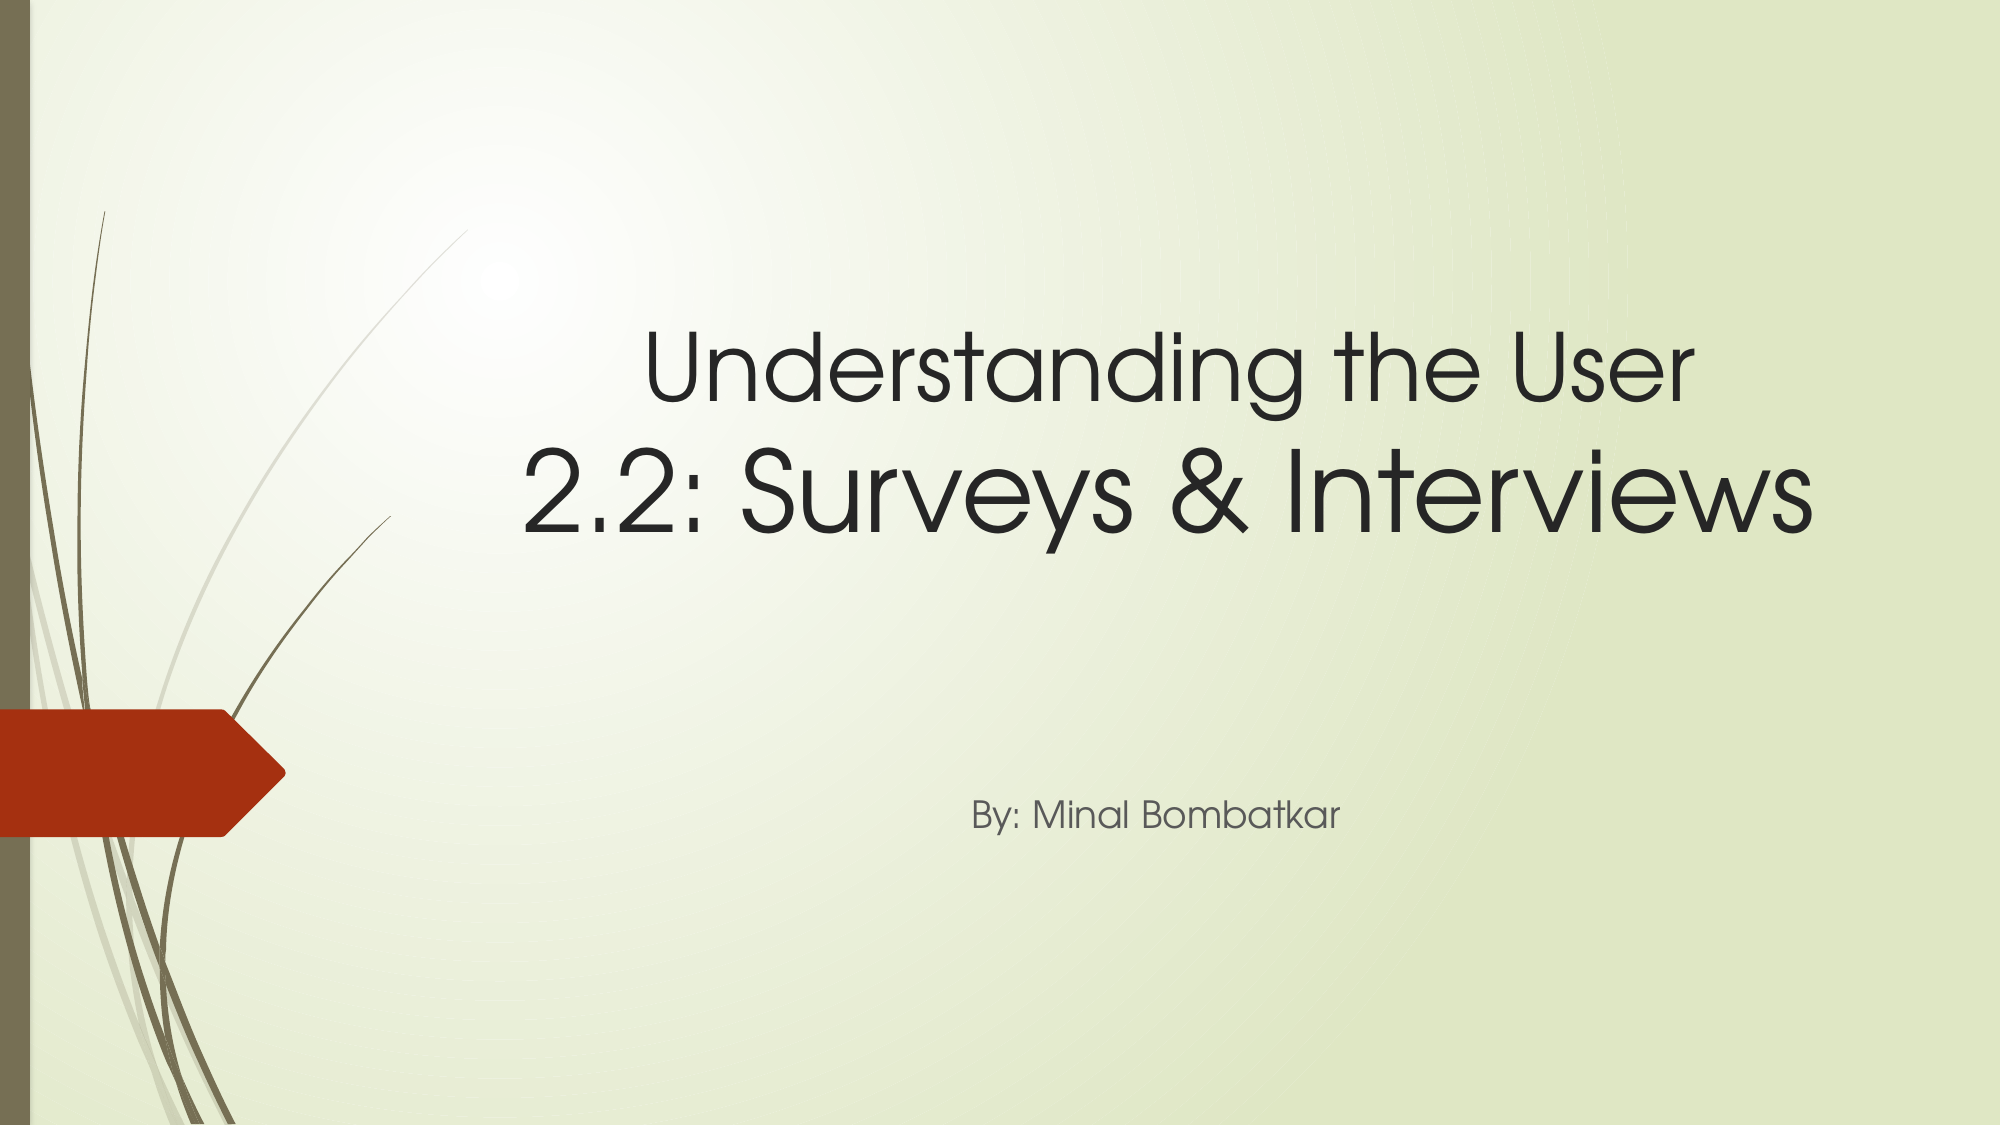

# Understanding the User 2.2: Surveys & Interviews
By: Minal Bombatkar